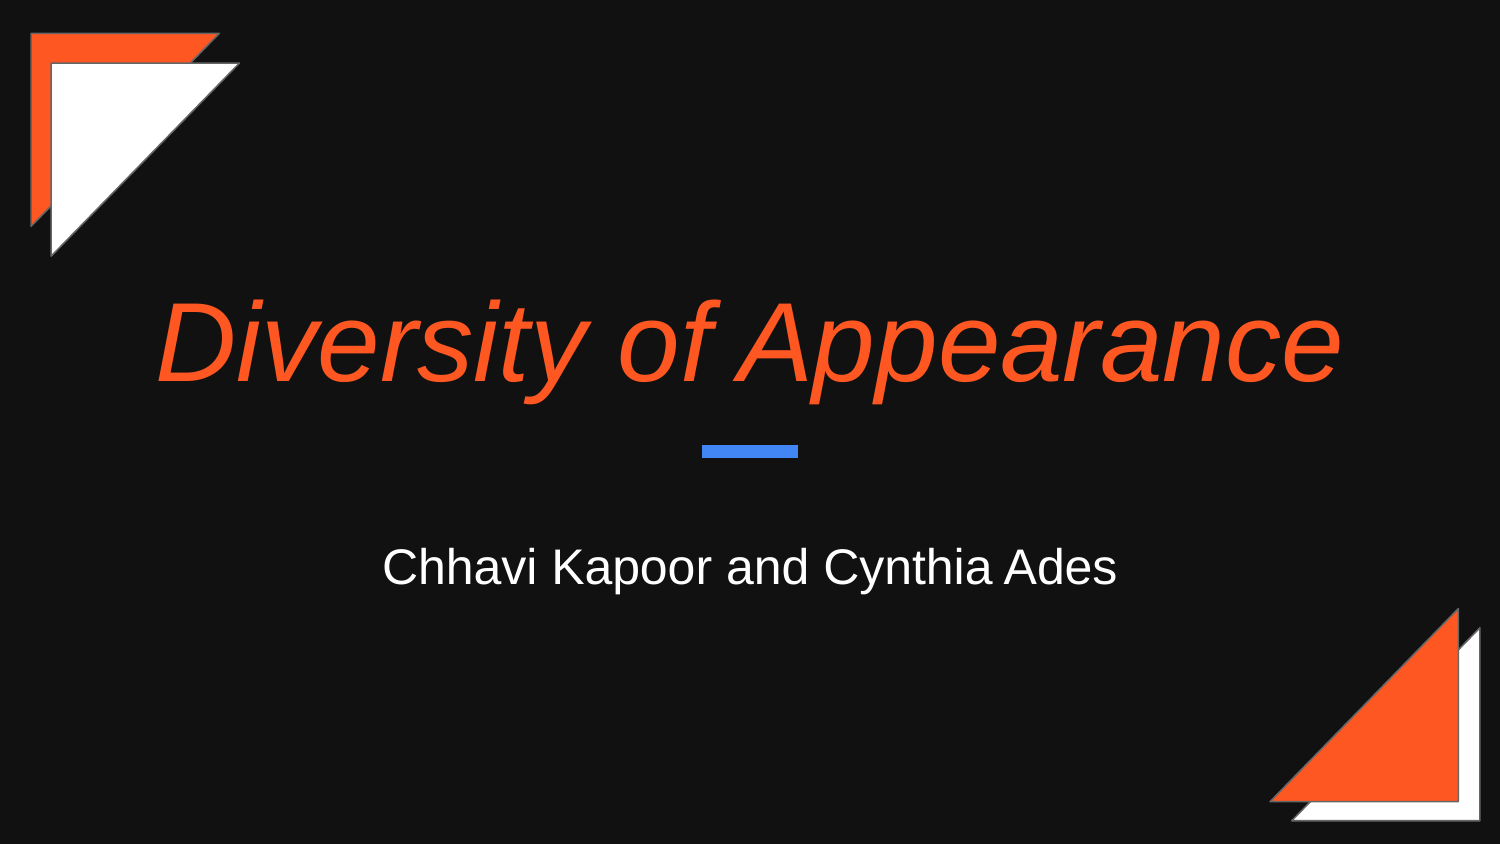

# Diversity of Appearance
Chhavi Kapoor and Cynthia Ades